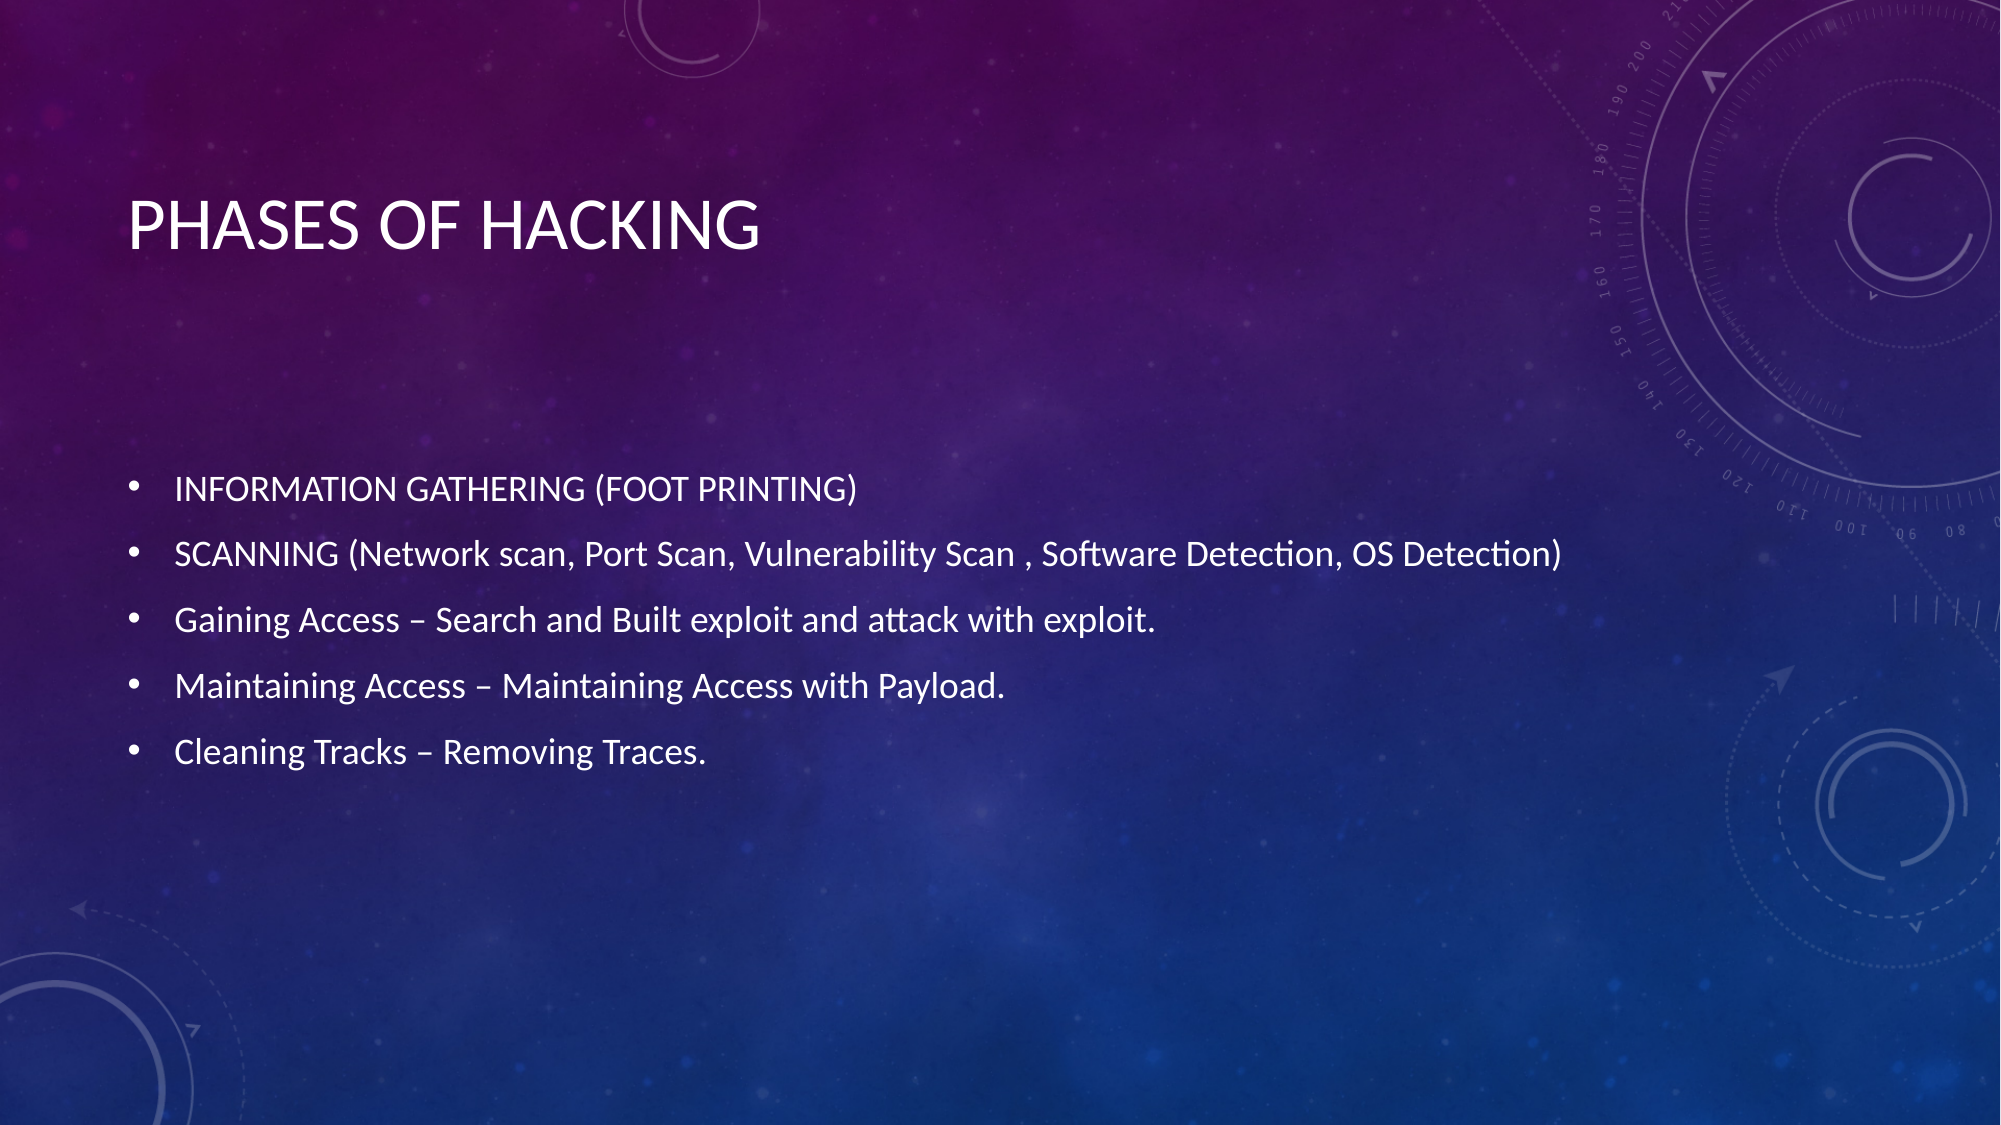

# PHASES OF HACKING
INFORMATION GATHERING (FOOT PRINTING)
SCANNING (Network scan, Port Scan, Vulnerability Scan , Software Detection, OS Detection)
Gaining Access – Search and Built exploit and attack with exploit.
Maintaining Access – Maintaining Access with Payload.
Cleaning Tracks – Removing Traces.